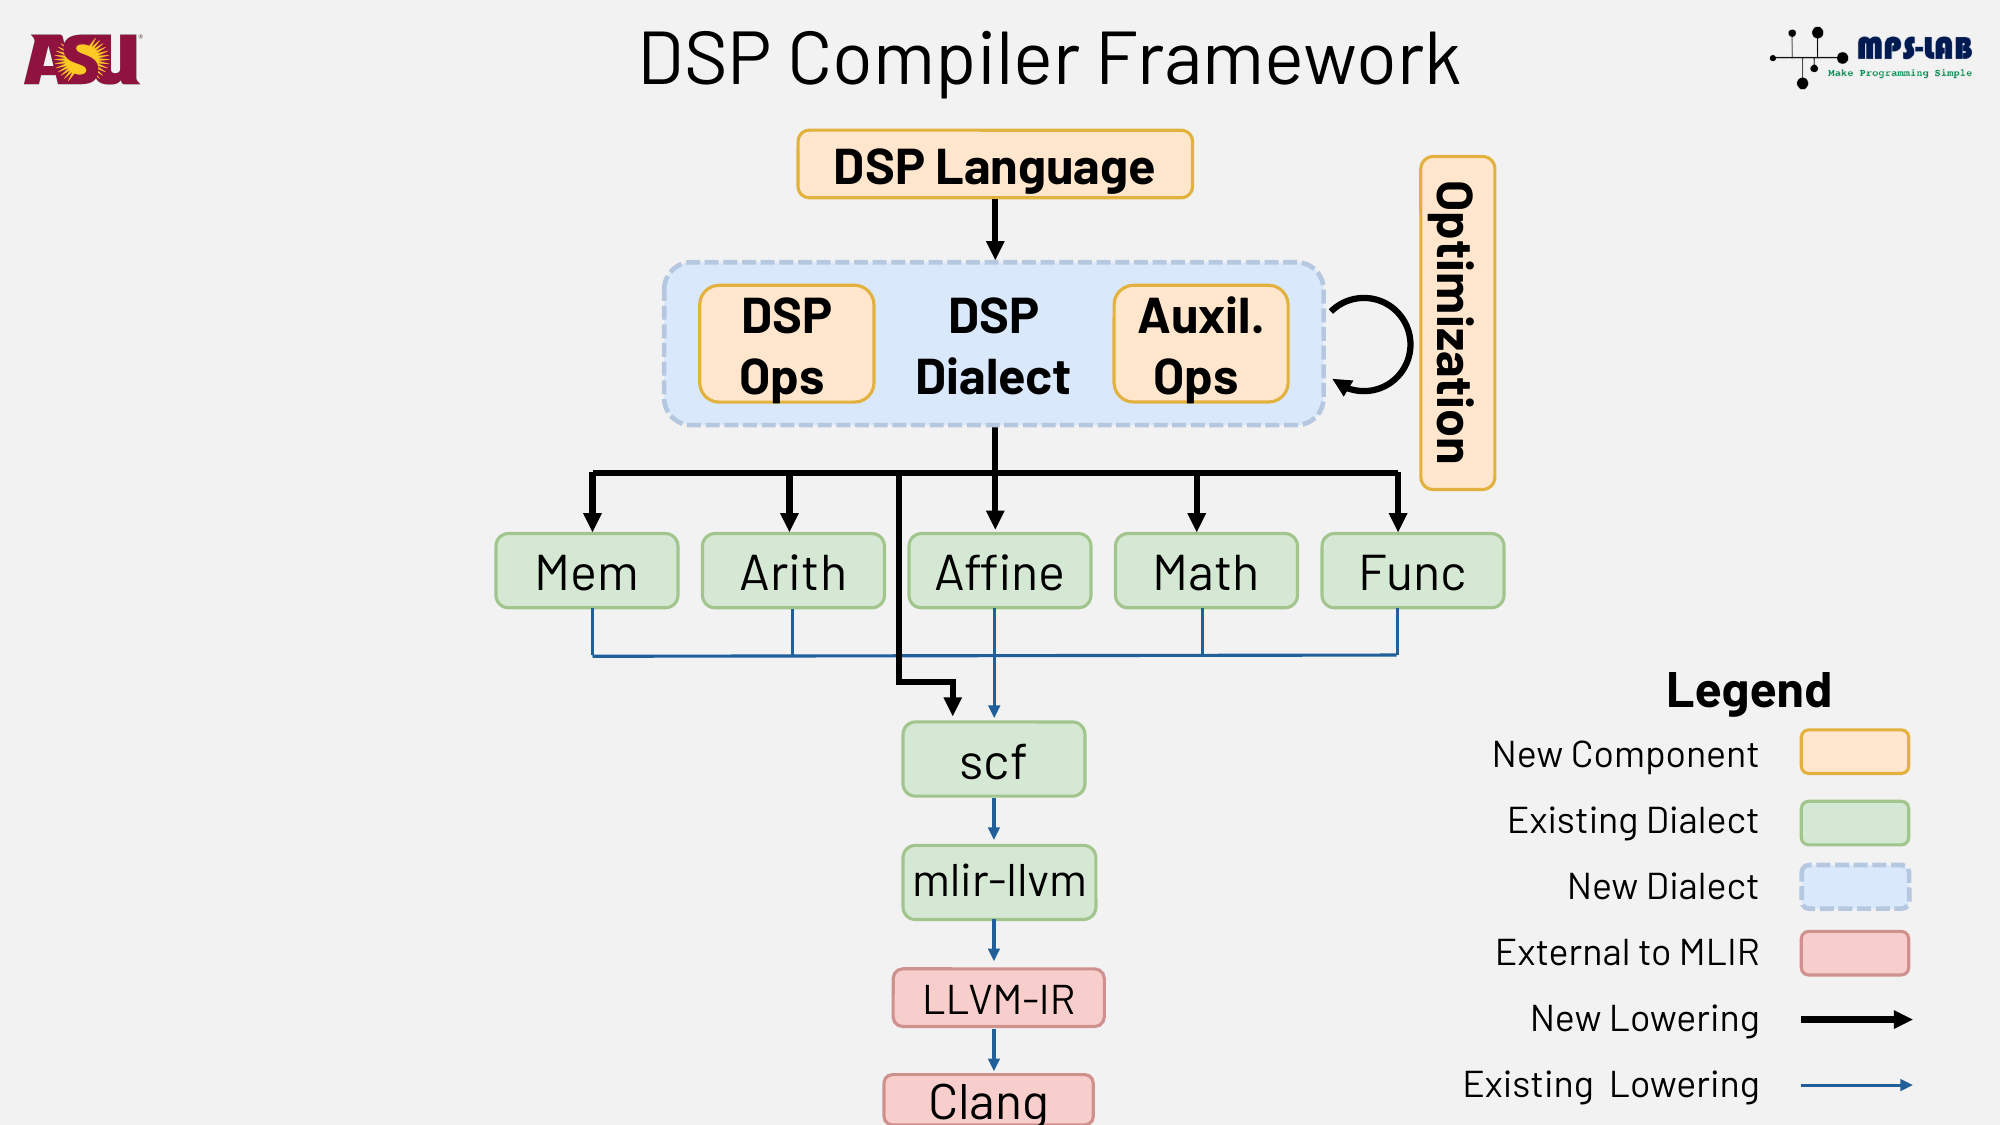

DSP Compiler Framework
DSP Language
DSP
Dialect
DSP
Ops
Auxil.
Ops
Optimization

Affine
Func
Mem
Arith
Math
scf
mlir-llvm
LLVM-IR
Clang
Legend
New Component

Existing Dialect

New Dialect

External to MLIR

New Lowering
Existing  Lowering